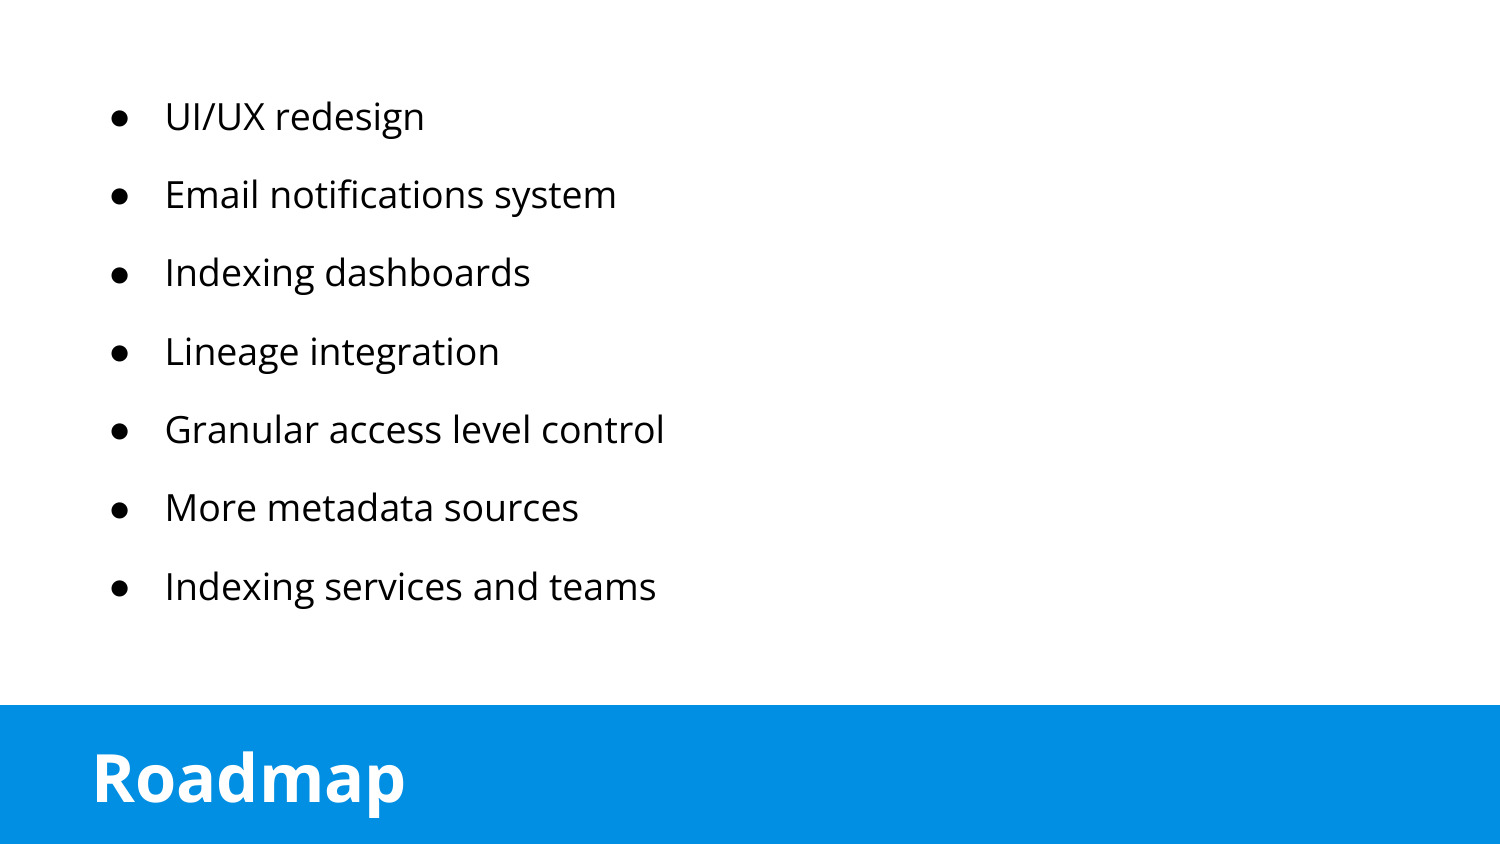

UI/UX redesign
Email notifications system
Indexing dashboards
Lineage integration
Granular access level control
More metadata sources
Indexing services and teams

# Roadmap